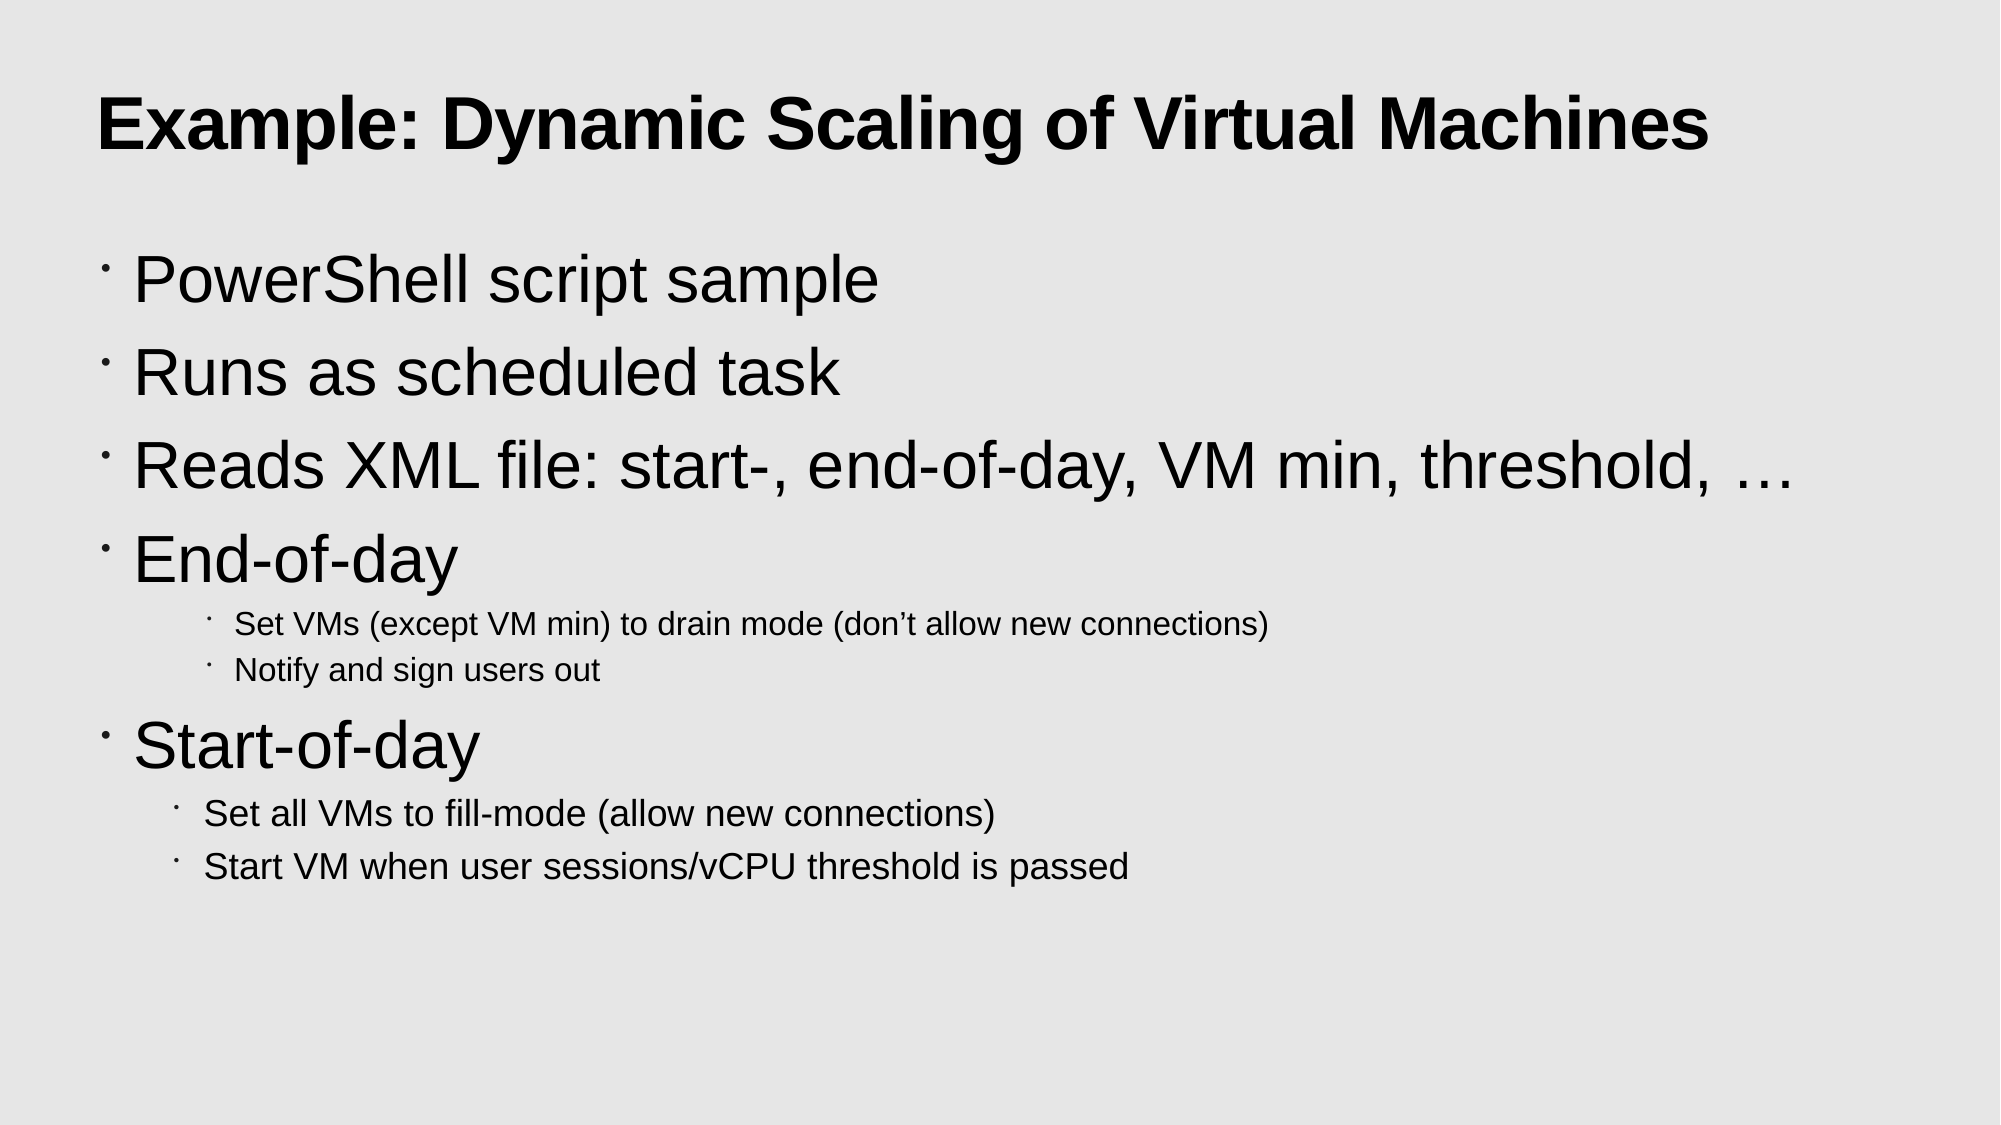

# Example: Dynamic Scaling of Virtual Machines
PowerShell script sample
Runs as scheduled task
Reads XML file: start-, end-of-day, VM min, threshold, …
End-of-day
Set VMs (except VM min) to drain mode (don’t allow new connections)
Notify and sign users out
Start-of-day
Set all VMs to fill-mode (allow new connections)
Start VM when user sessions/vCPU threshold is passed